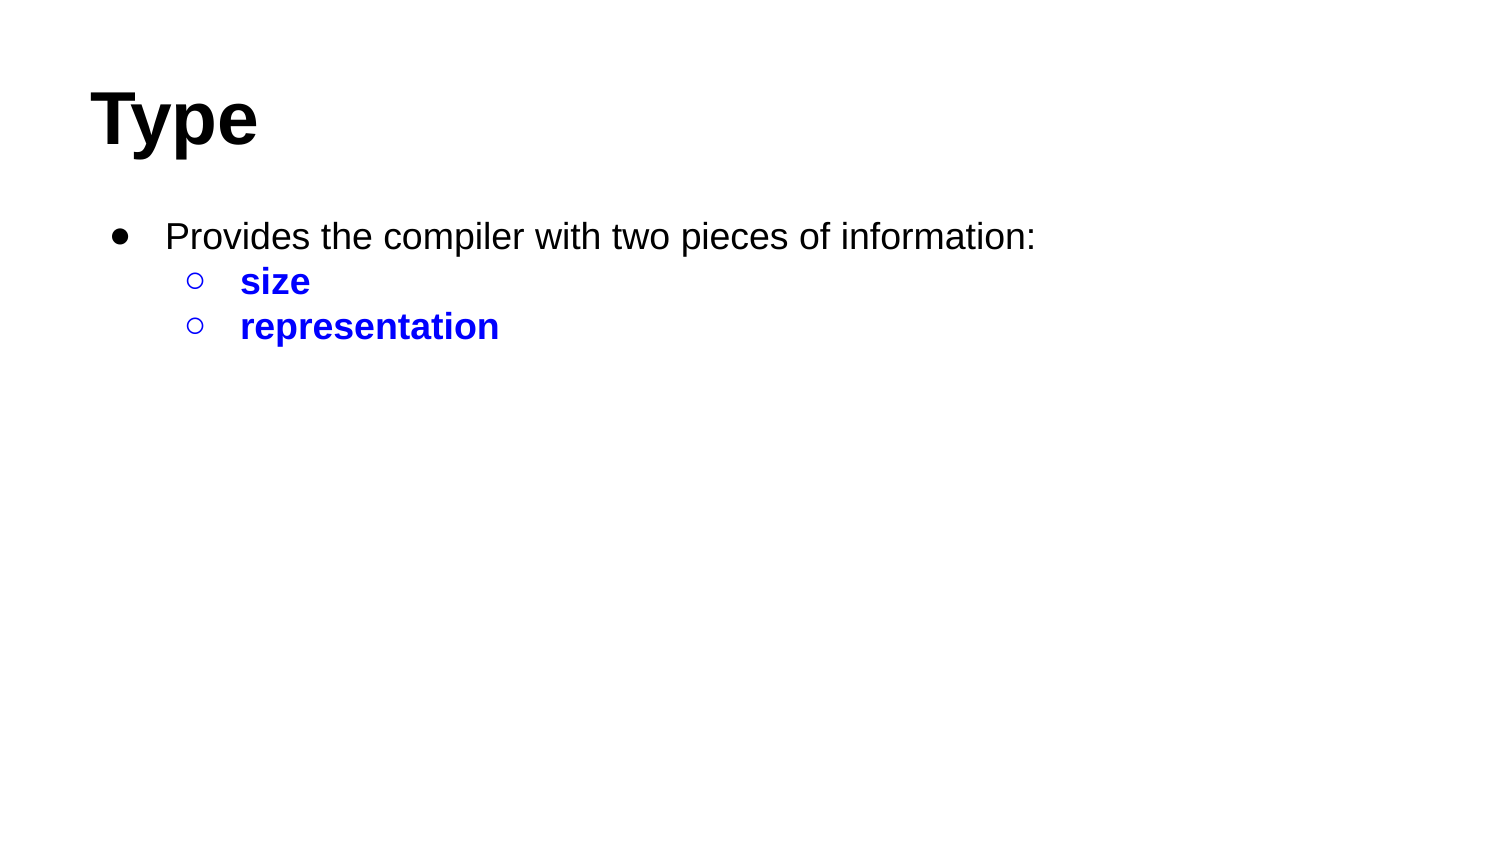

# Type
Provides the compiler with two pieces of information:
size
representation